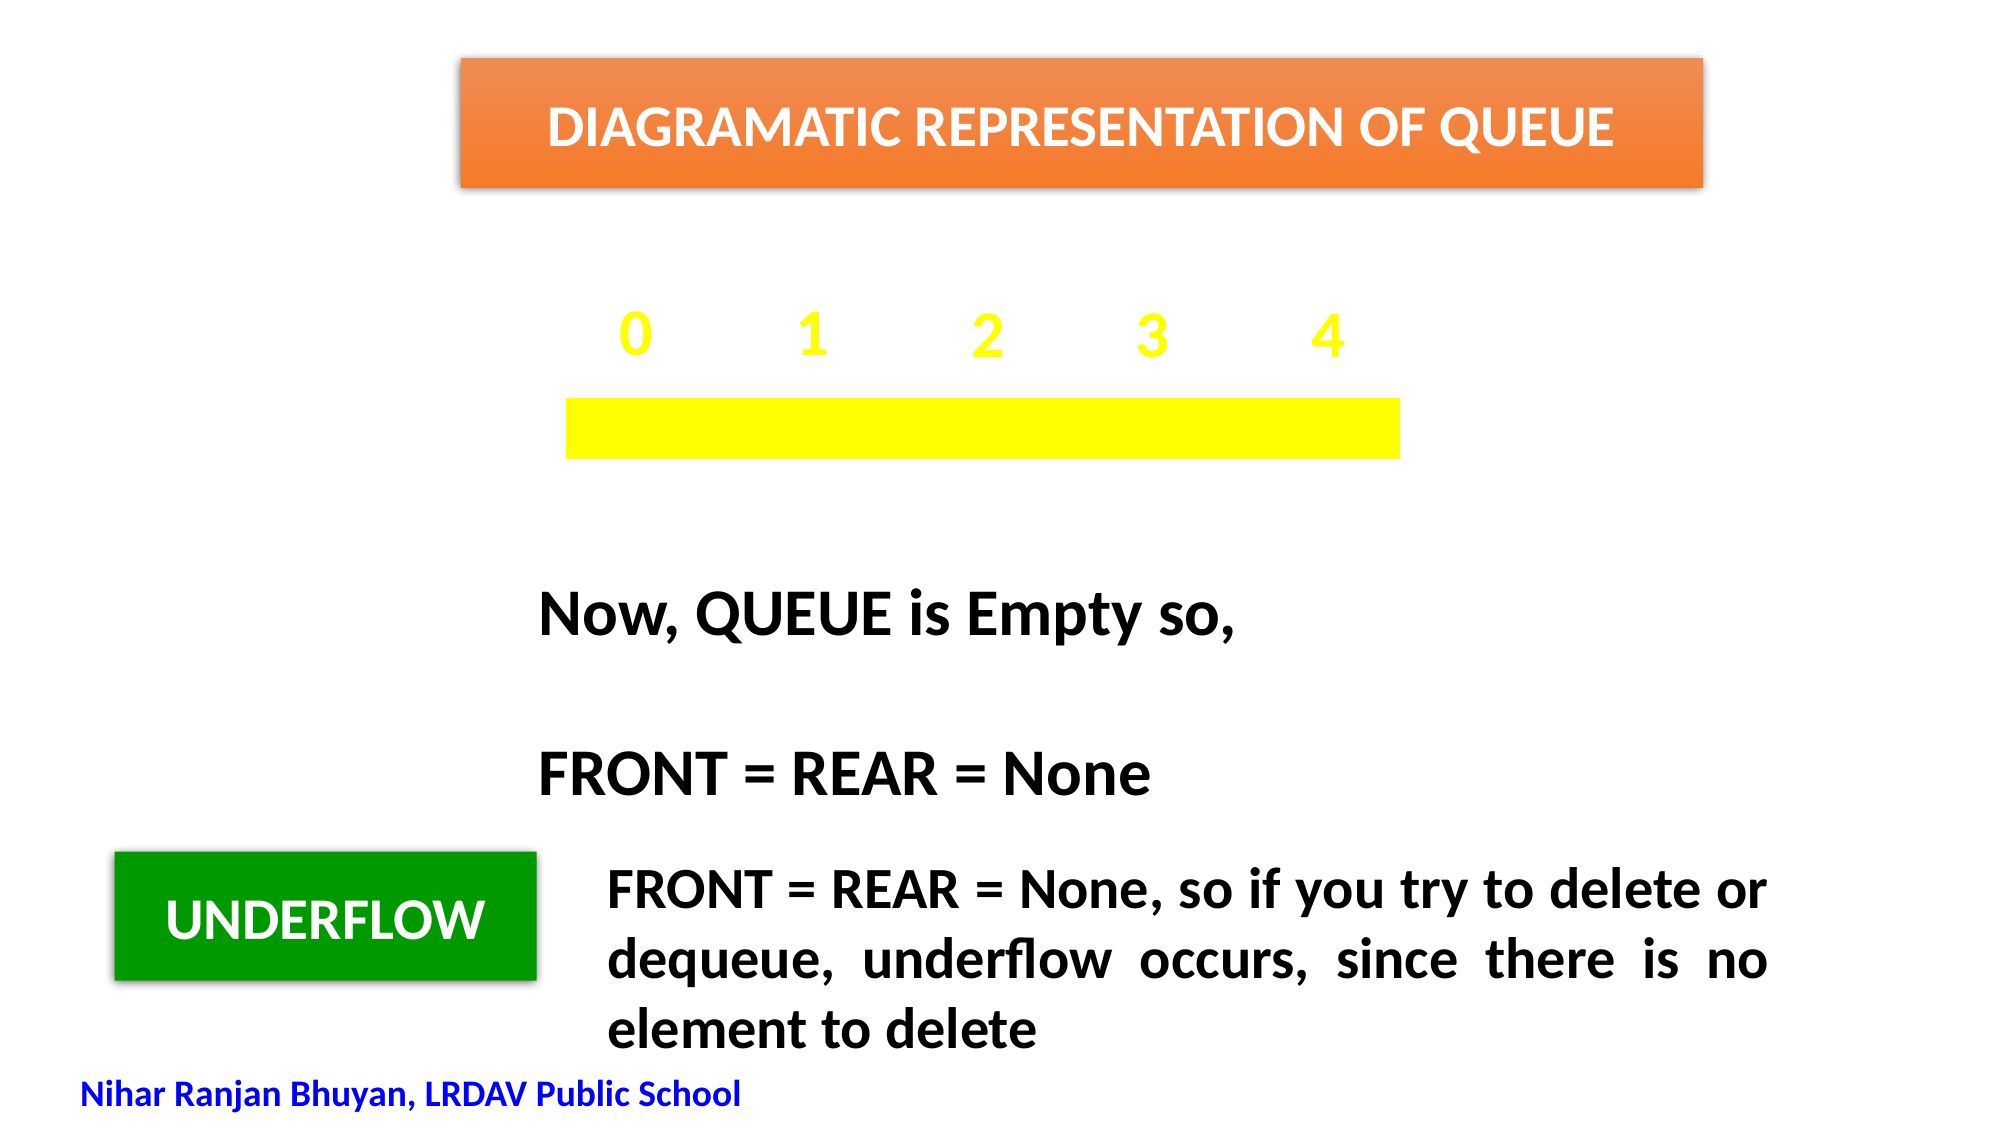

DIAGRAMATIC REPRESENTATION OF QUEUE
0
1
2
3
4
|  |  |  |  |  |
| --- | --- | --- | --- | --- |

Now, QUEUE is Empty so,

FRONT = REAR = None
FRONT = REAR = None, so if you try to delete or dequeue, underflow occurs, since there is no element to delete
UNDERFLOW
Nihar Ranjan Bhuyan, LRDAV Public School